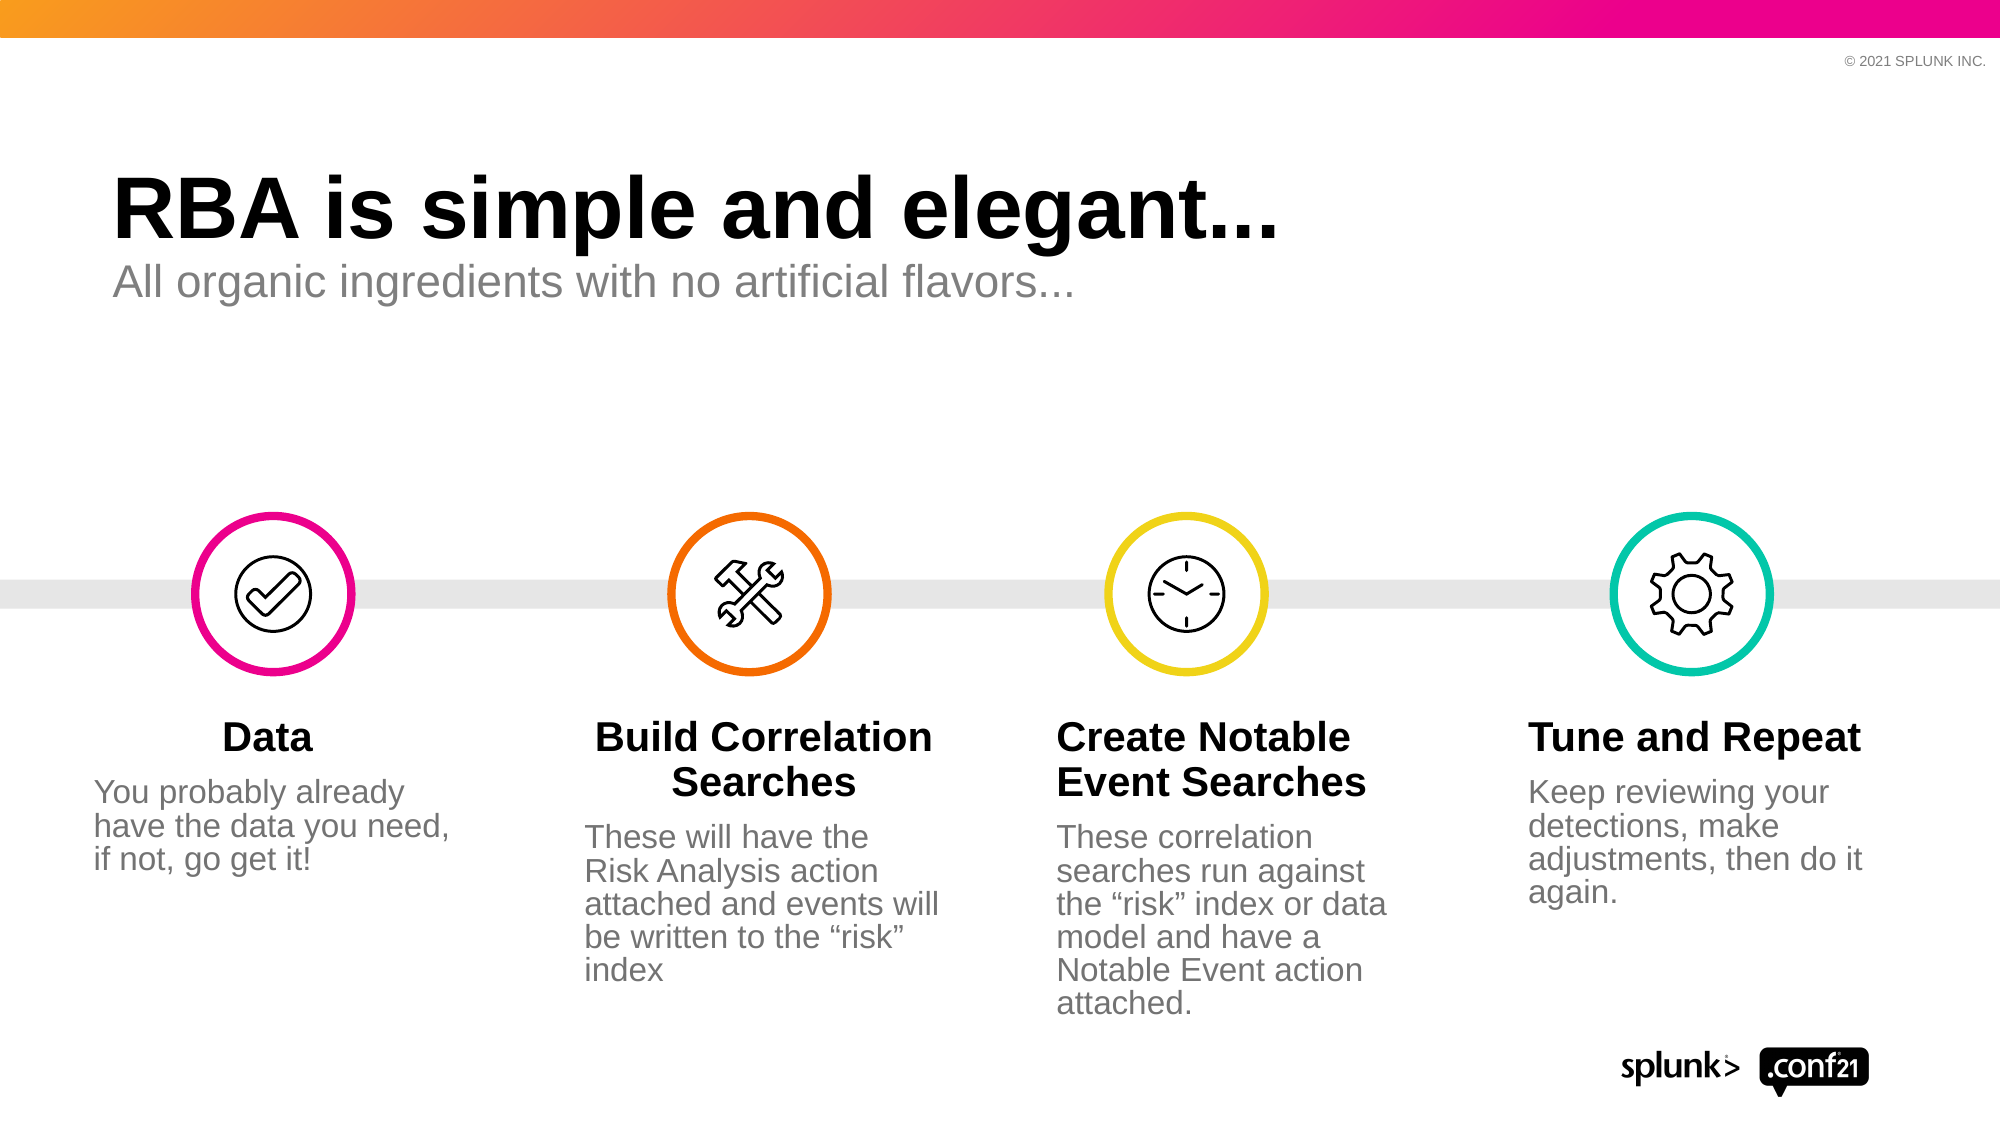

# RBA is simple and elegant...
All organic ingredients with no artificial flavors...

Data
You probably already have the data you need, if not, go get it!
Build Correlation Searches
These will have the Risk Analysis action attached and events will be written to the “risk” index

Create Notable Event Searches
These correlation searches run against the “risk” index or data model and have a Notable Event action attached.

Tune and Repeat
Keep reviewing your detections, make adjustments, then do it again.